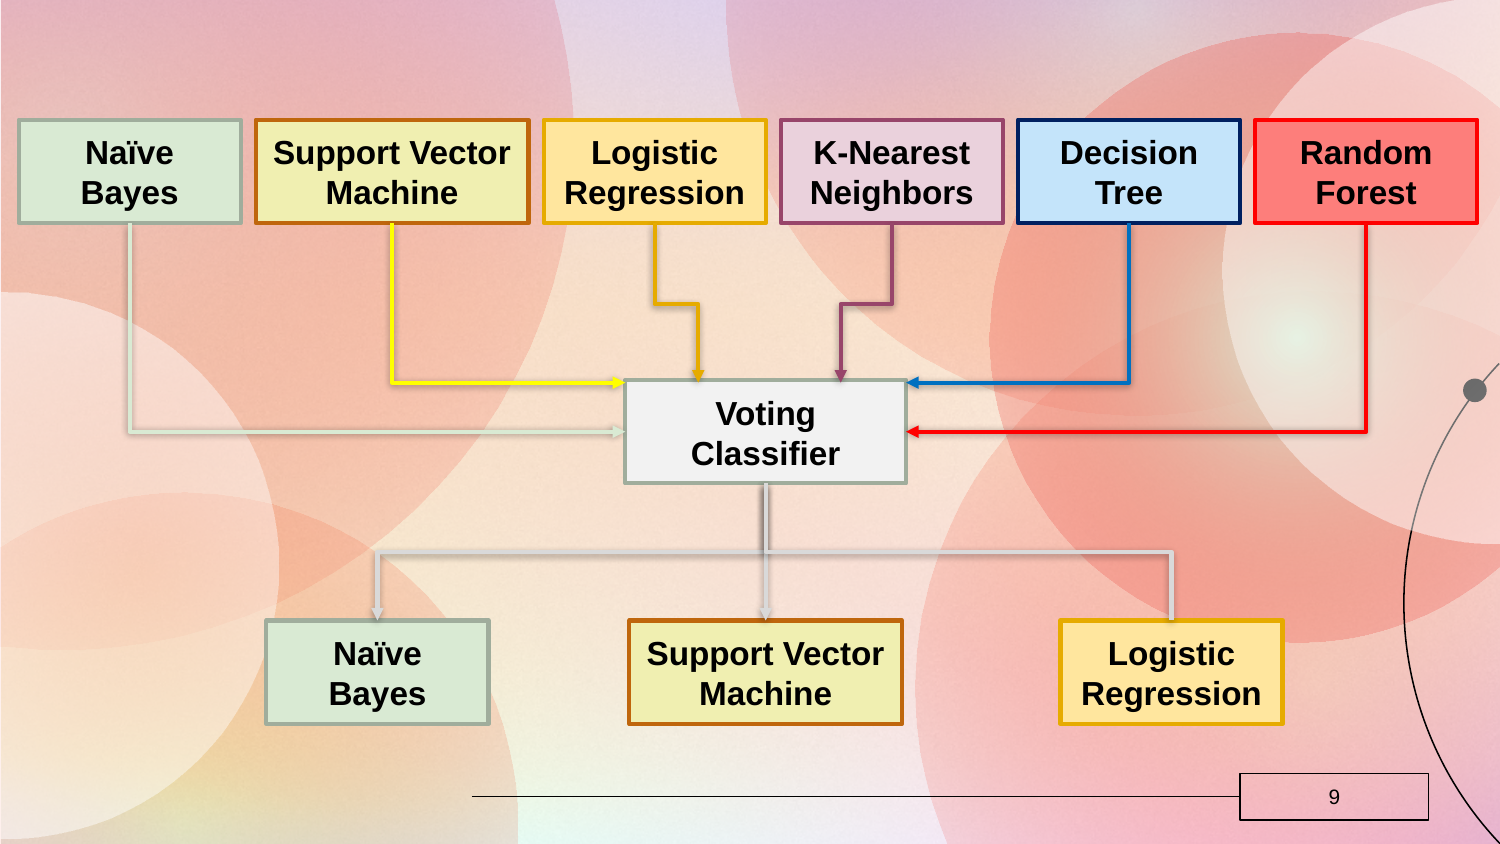

Naïve Bayes
Support Vector Machine
Logistic Regression
K-Nearest Neighbors
Decision Tree
Random Forest
Voting Classifier
Naïve Bayes
Support Vector Machine
Logistic Regression
9